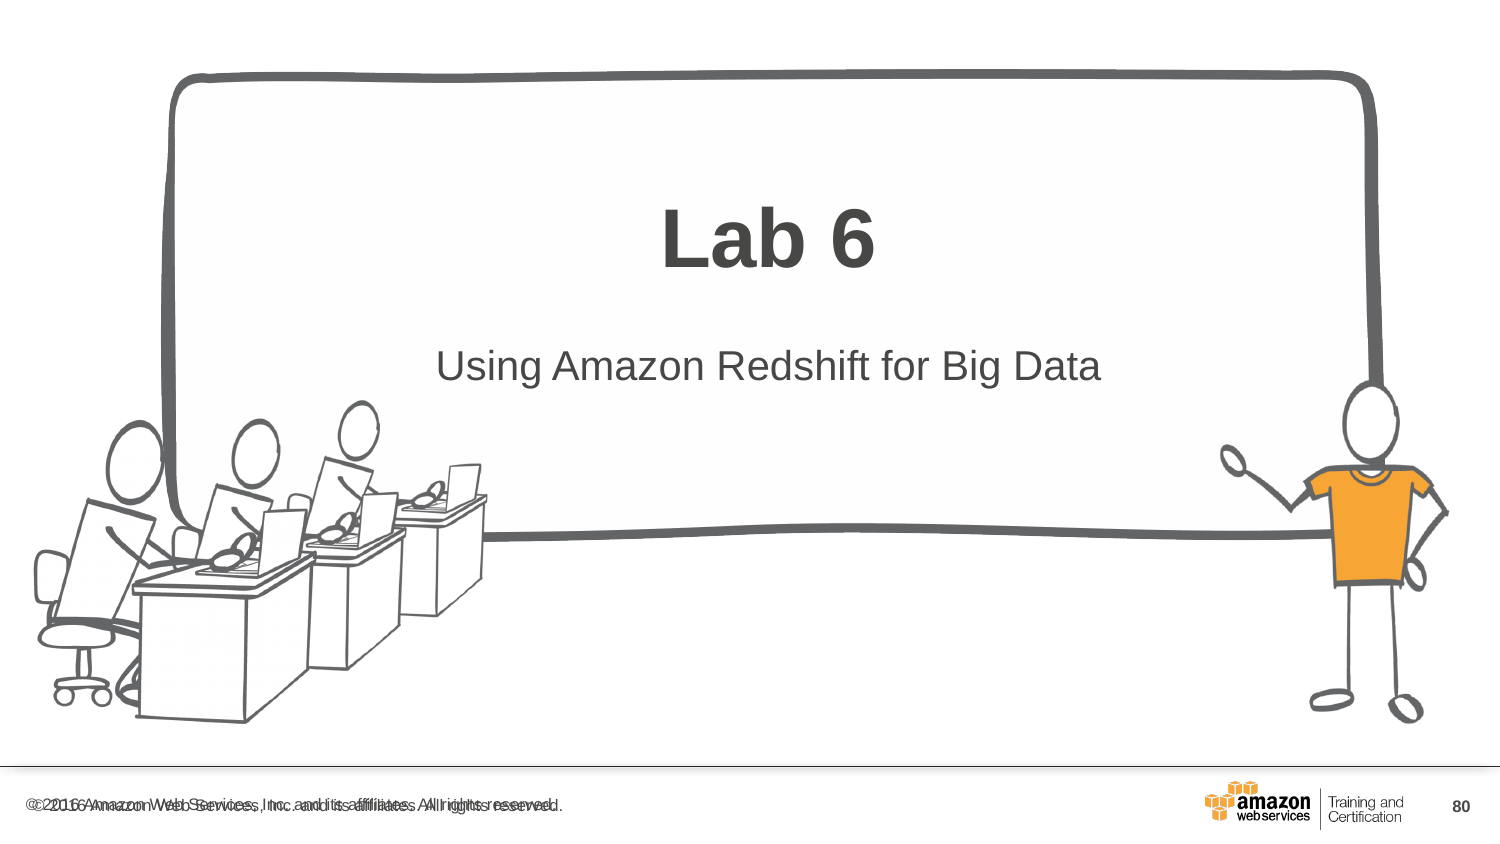

# Lab 6
Using Amazon Redshift for Big Data
© 2016 Amazon Web Services, Inc. and its affiliates. All rights reserved.